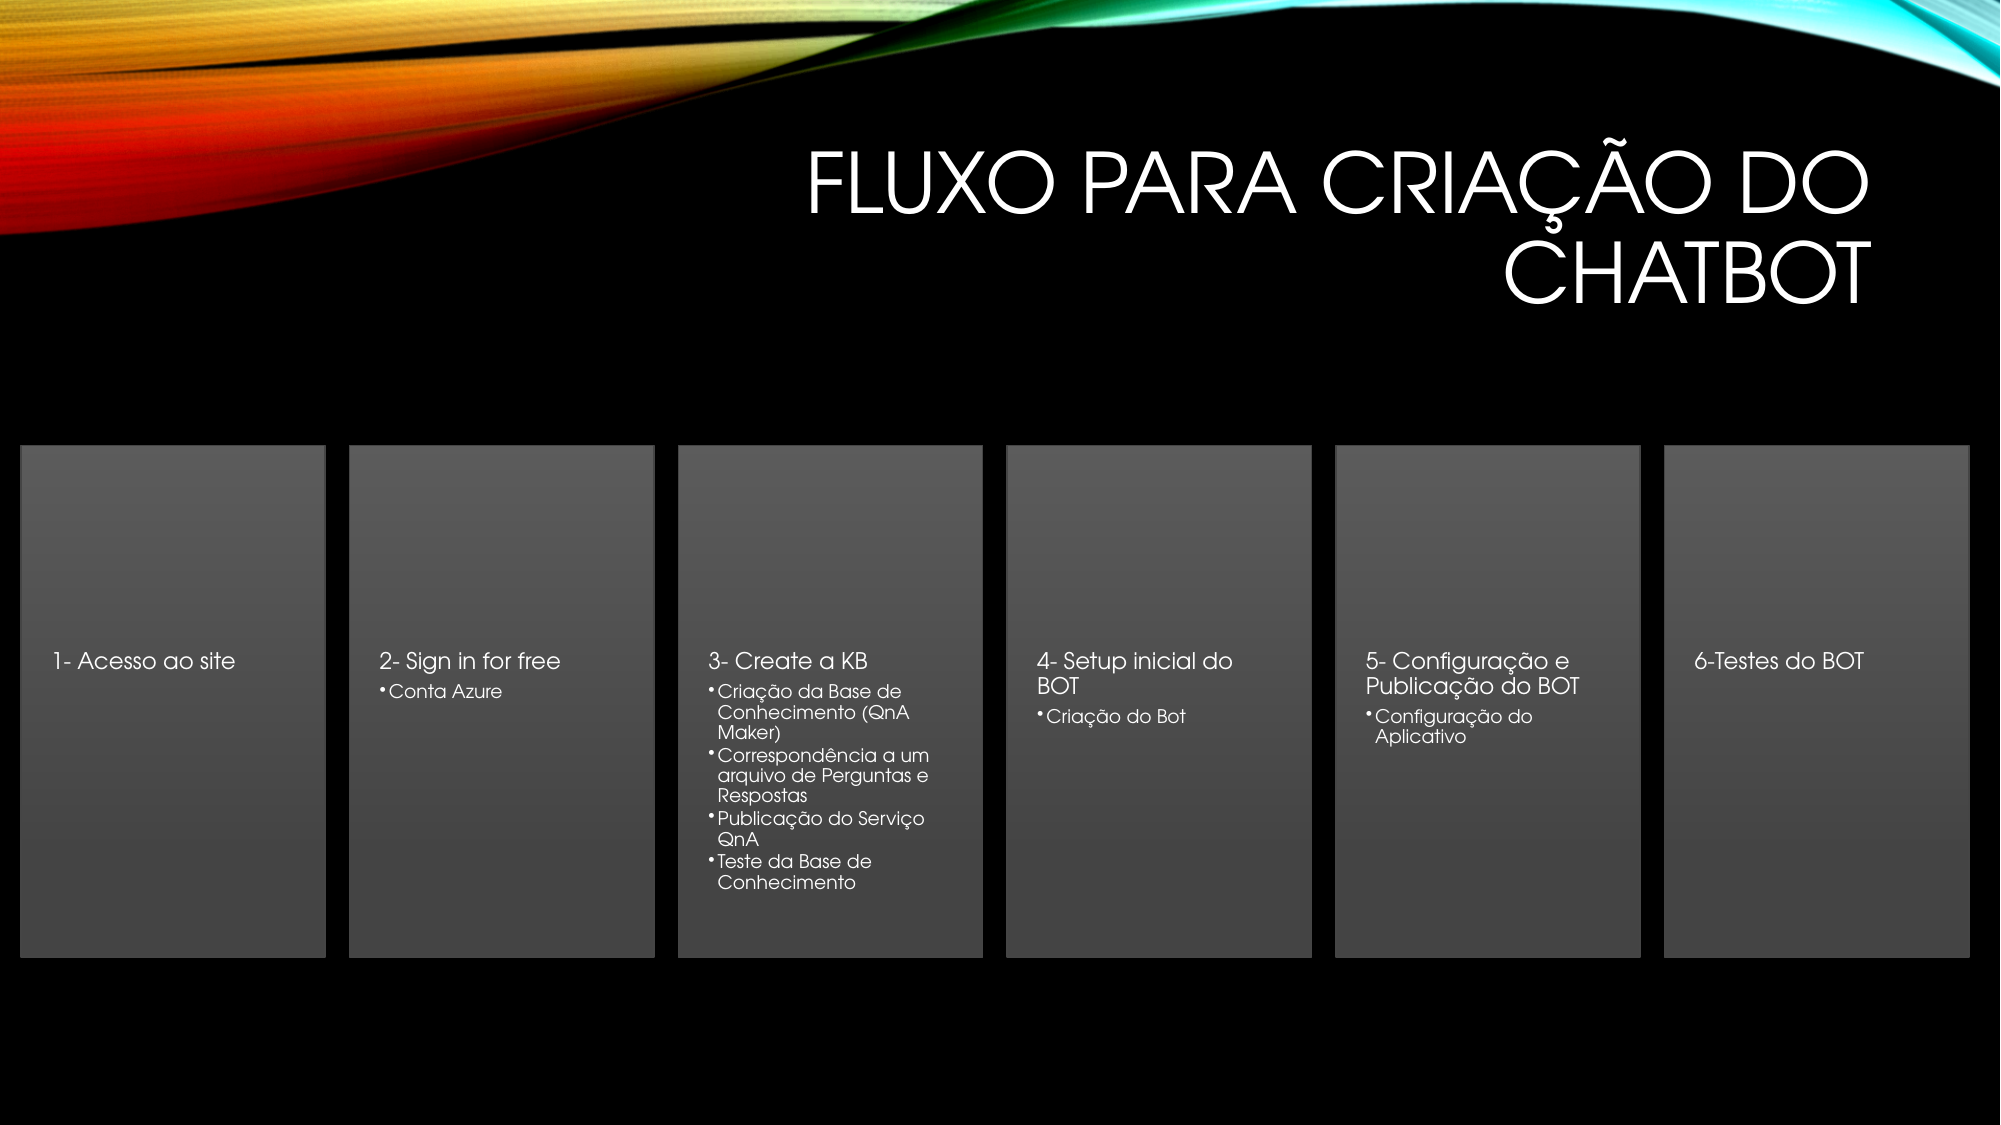

# Fluxo para criação do chatbot
1- Acesso ao site

2- Sign in for free
Conta Azure

3- Create a KB
Criação da Base de Conhecimento (QnA Maker)
Correspondência a um arquivo de Perguntas e Respostas
Publicação do Serviço QnA
Teste da Base de Conhecimento

4- Setup inicial do BOT
Criação do Bot

5- Configuração e Publicação do BOT
Configuração do Aplicativo

6-Testes do BOT